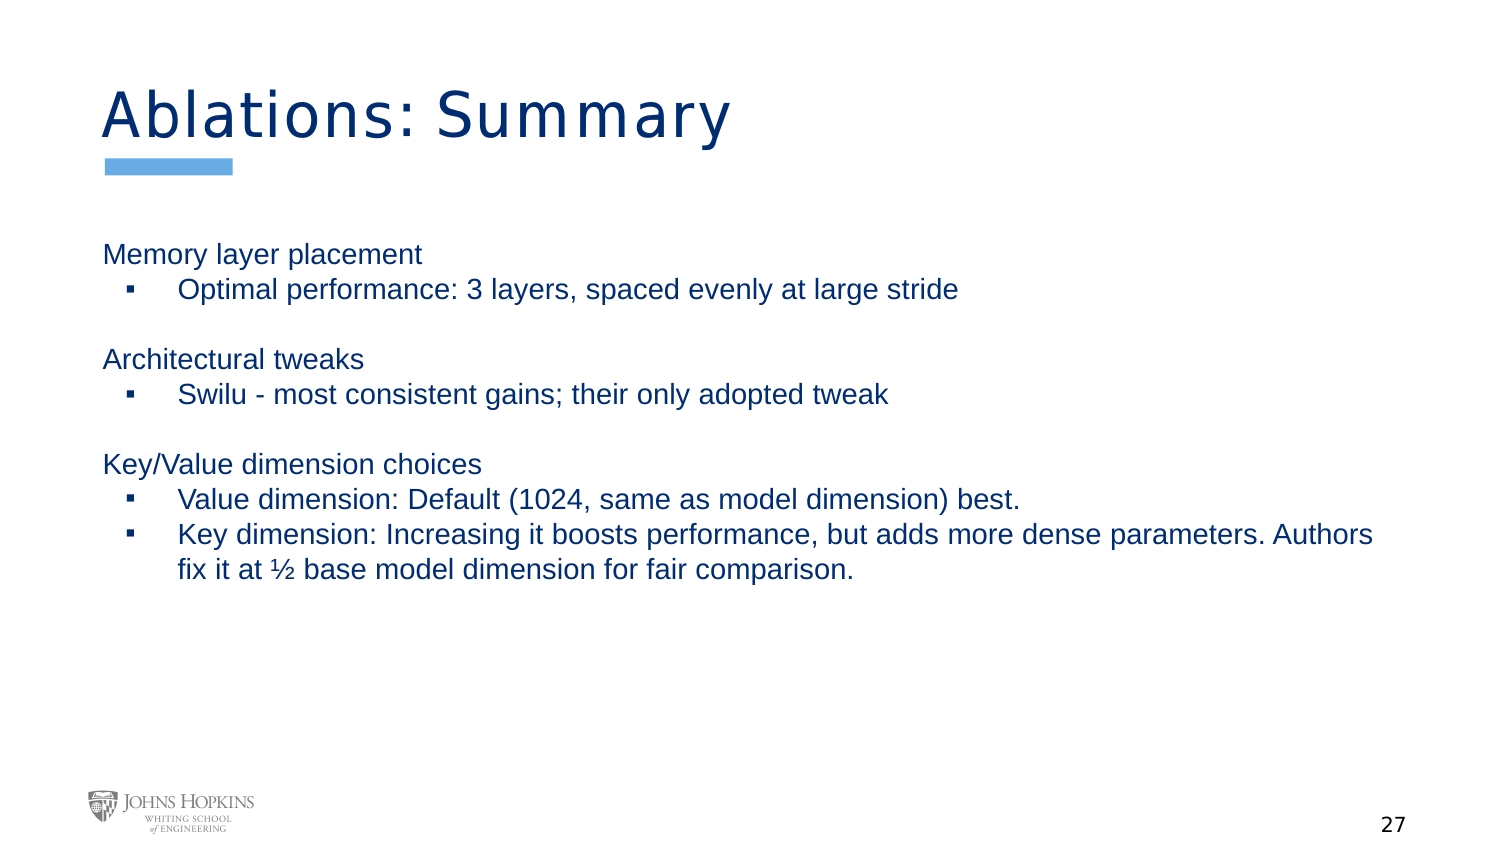

# Ablations: Summary
Memory layer placement
Optimal performance: 3 layers, spaced evenly at large stride

Architectural tweaks
Swilu - most consistent gains; their only adopted tweak

Key/Value dimension choices
Value dimension: Default (1024, same as model dimension) best.
Key dimension: Increasing it boosts performance, but adds more dense parameters. Authors fix it at ½ base model dimension for fair comparison.